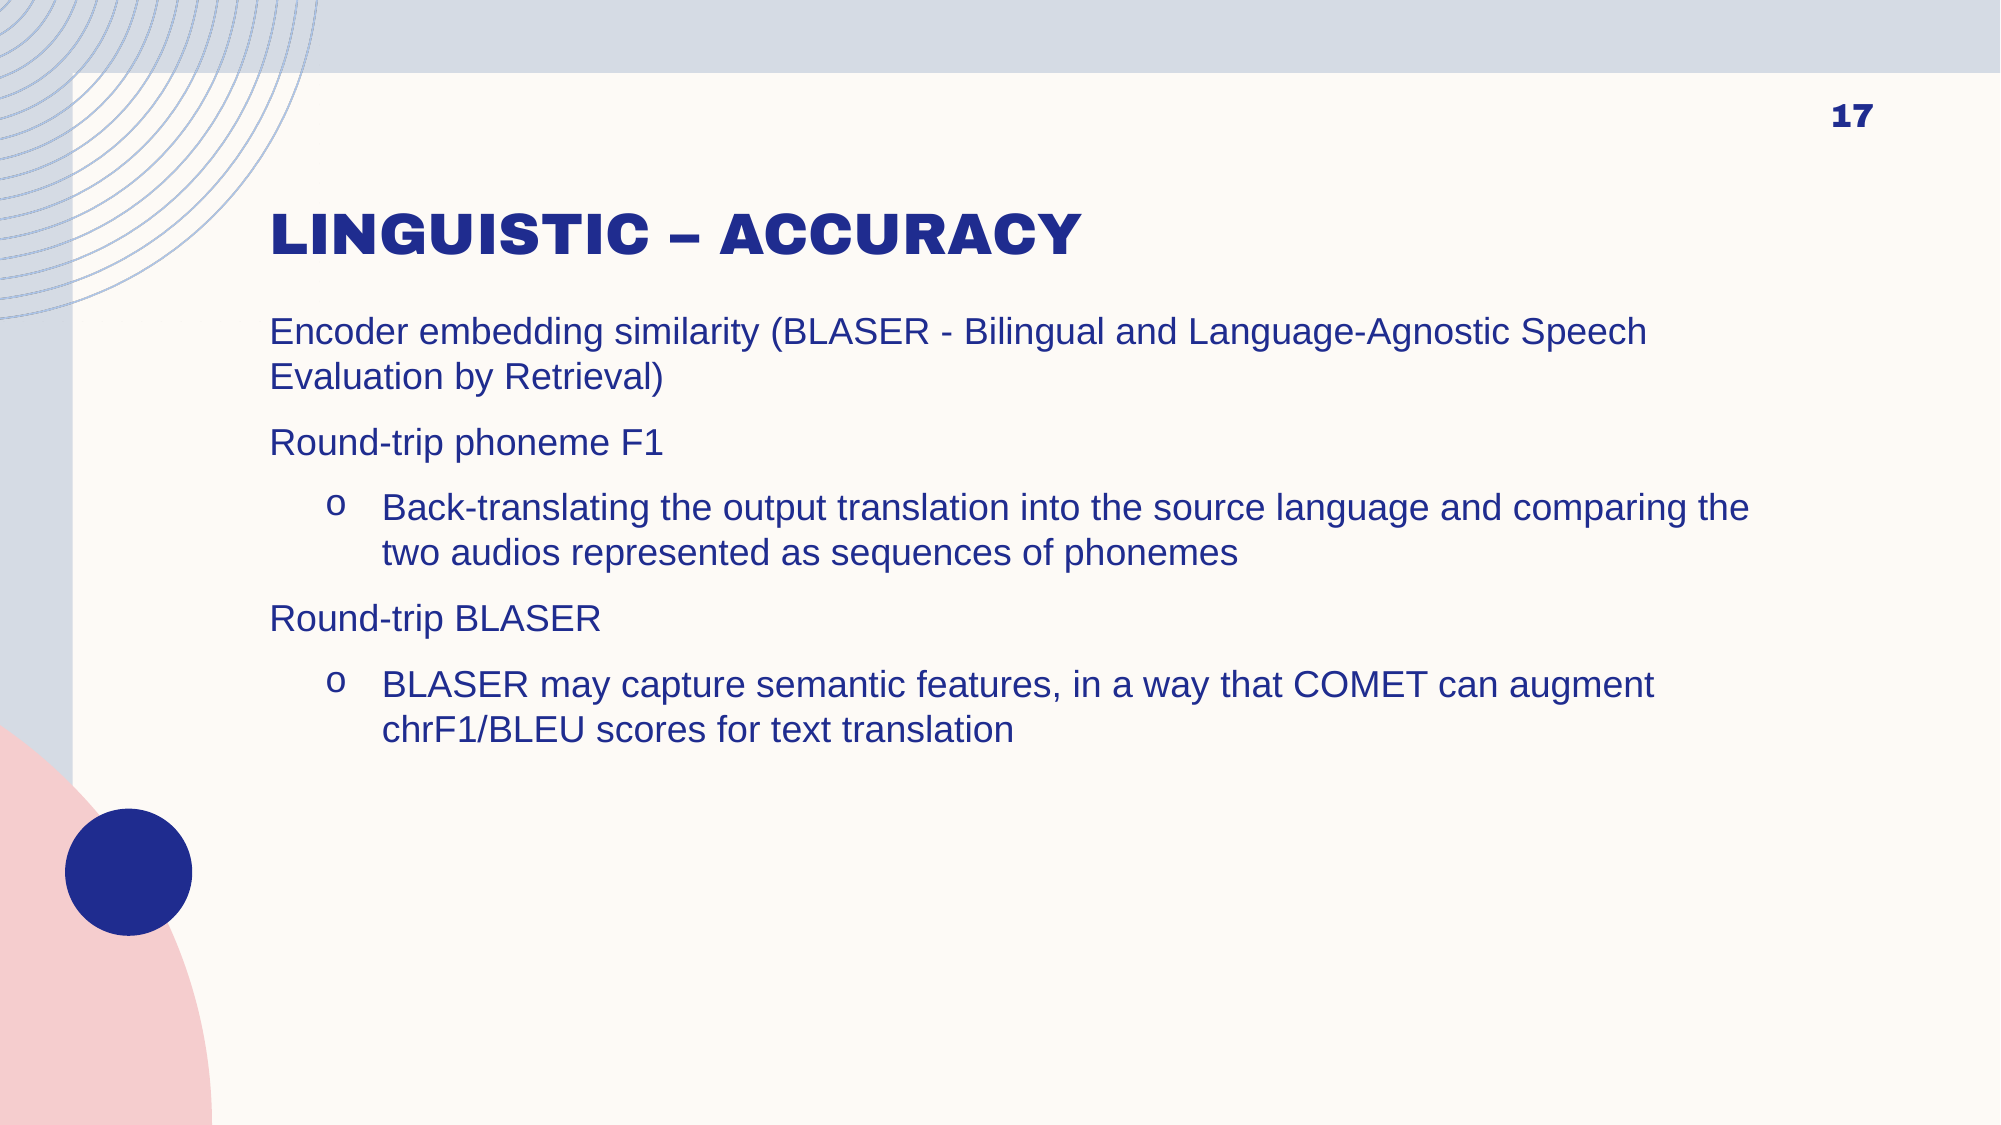

17
# Linguistic – accuracy
Encoder embedding similarity (BLASER - Bilingual and Language-Agnostic Speech Evaluation by Retrieval)
Round-trip phoneme F1
Back-translating the output translation into the source language and comparing the two audios represented as sequences of phonemes
Round-trip BLASER
BLASER may capture semantic features, in a way that COMET can augment chrF1/BLEU scores for text translation